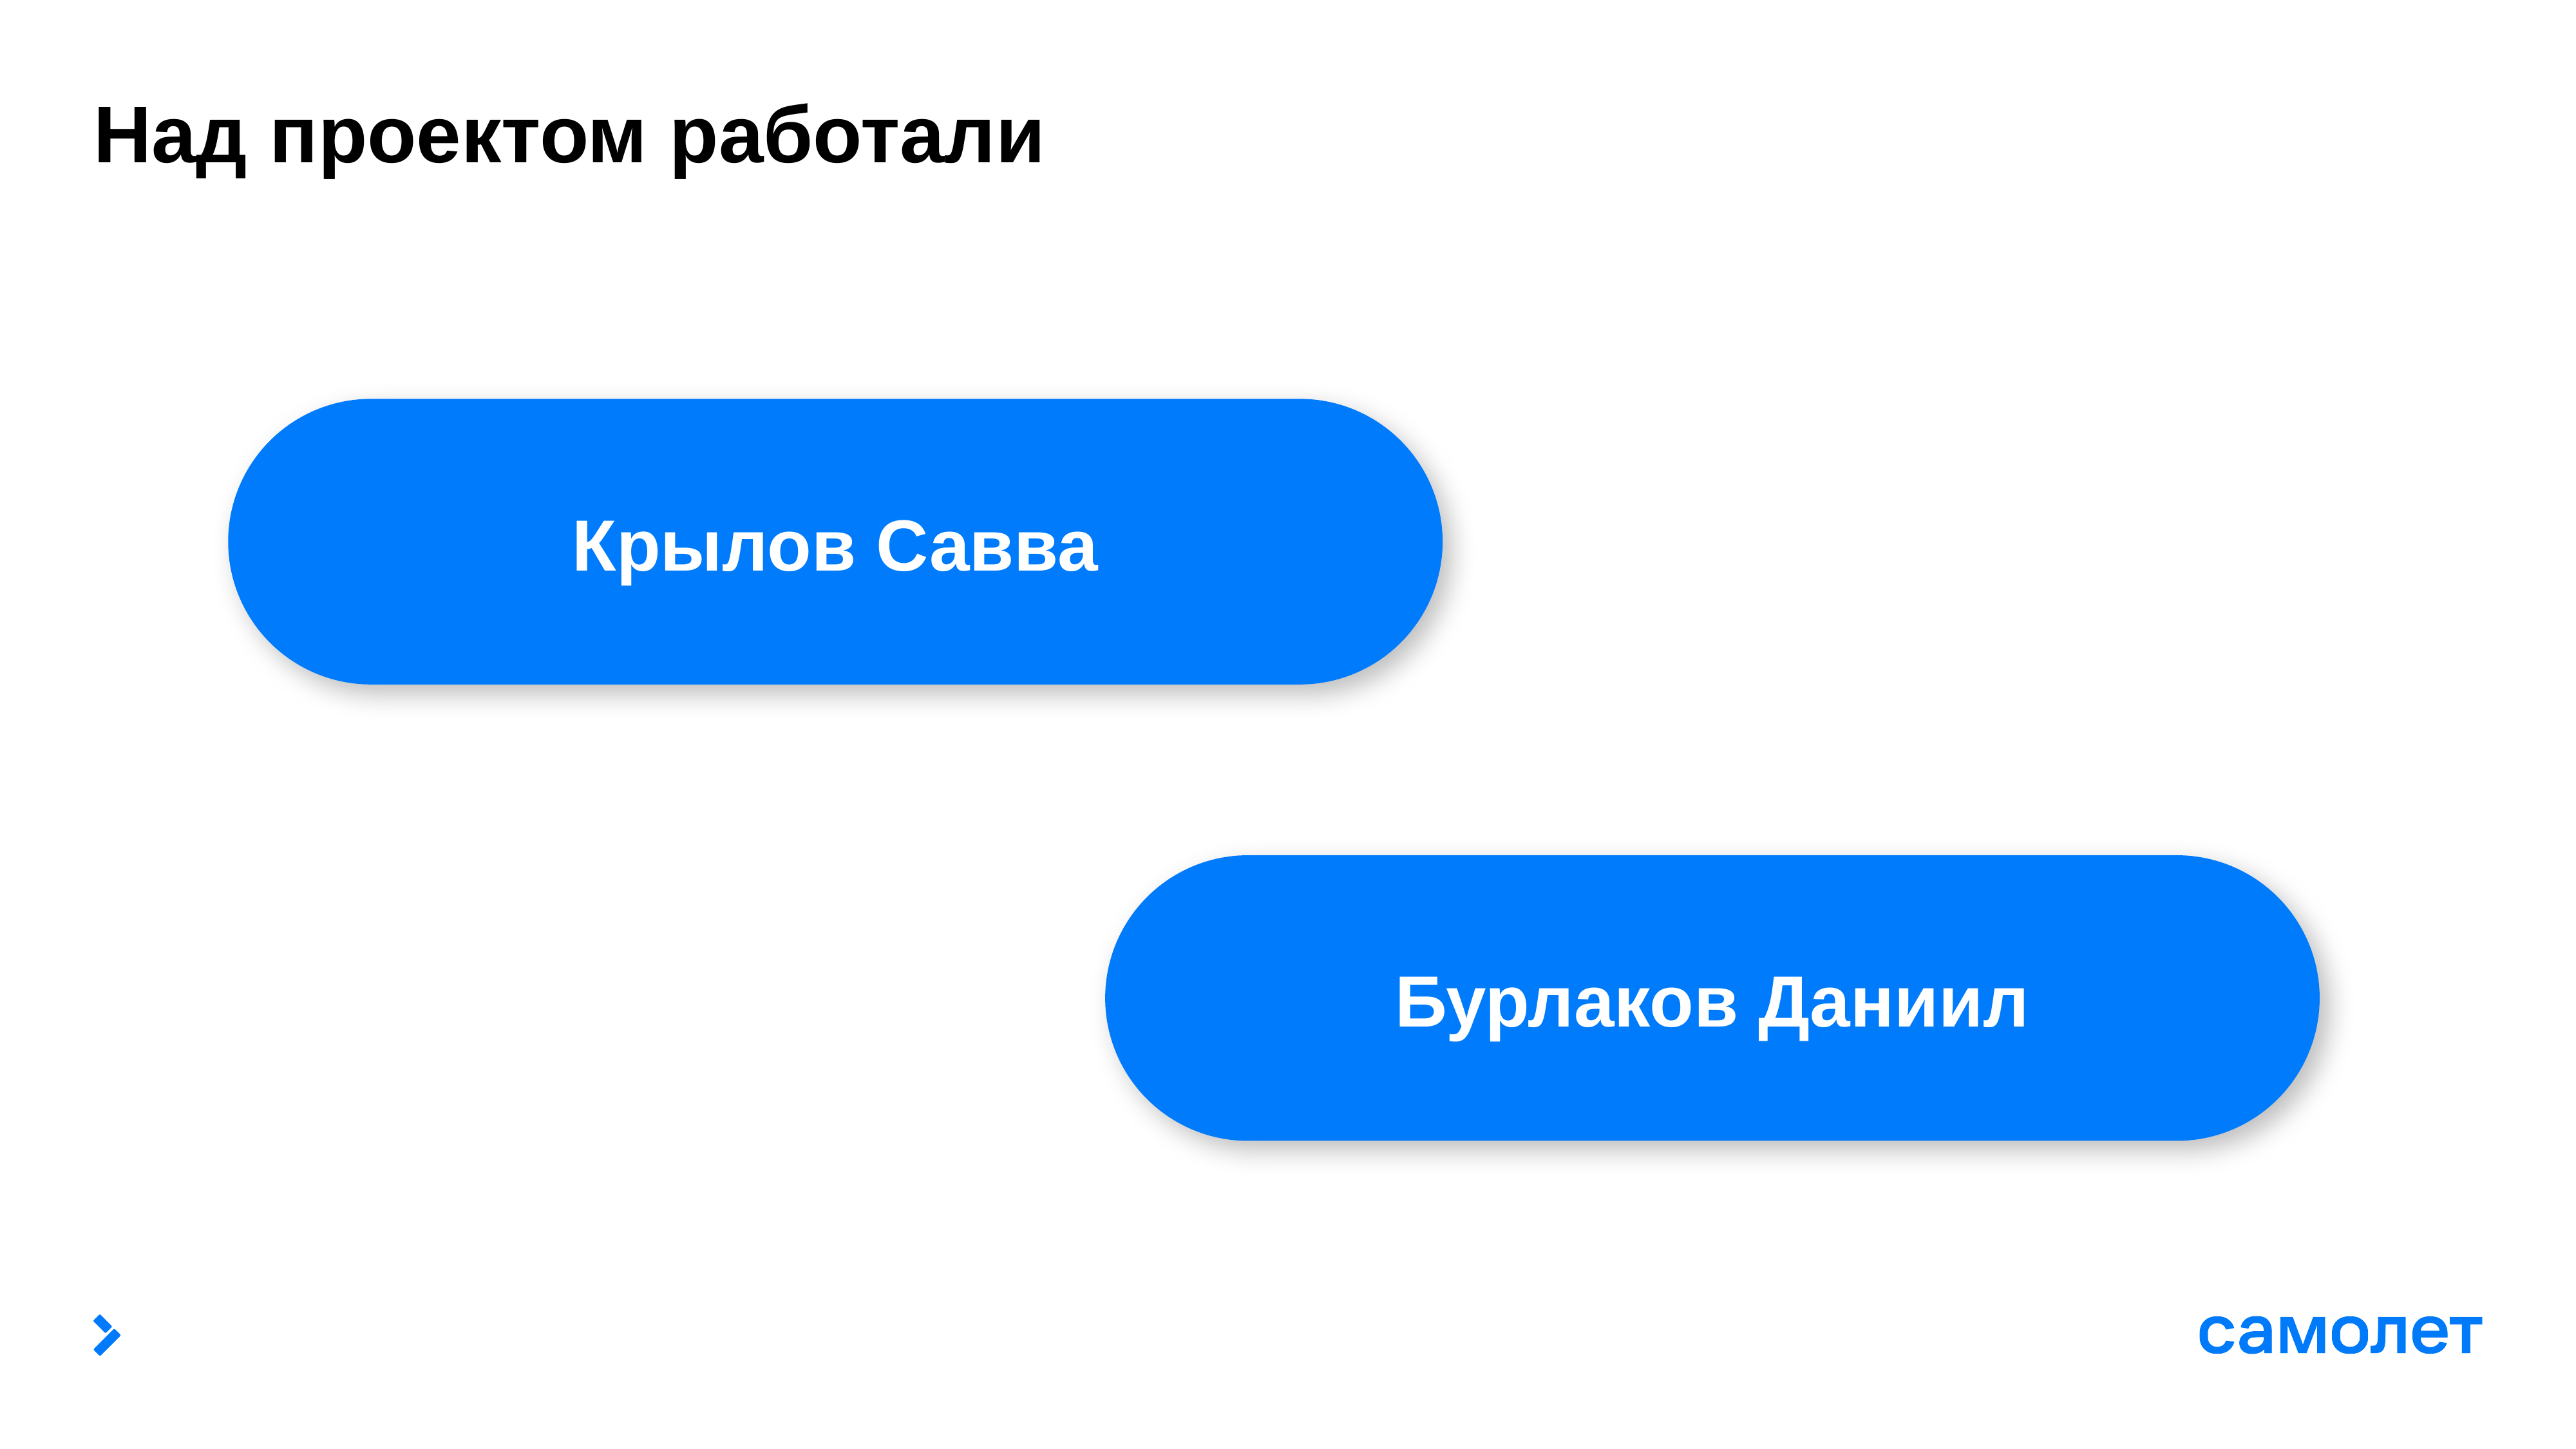

# Над проектом работали
Крылов Савва
Бурлаков Даниил